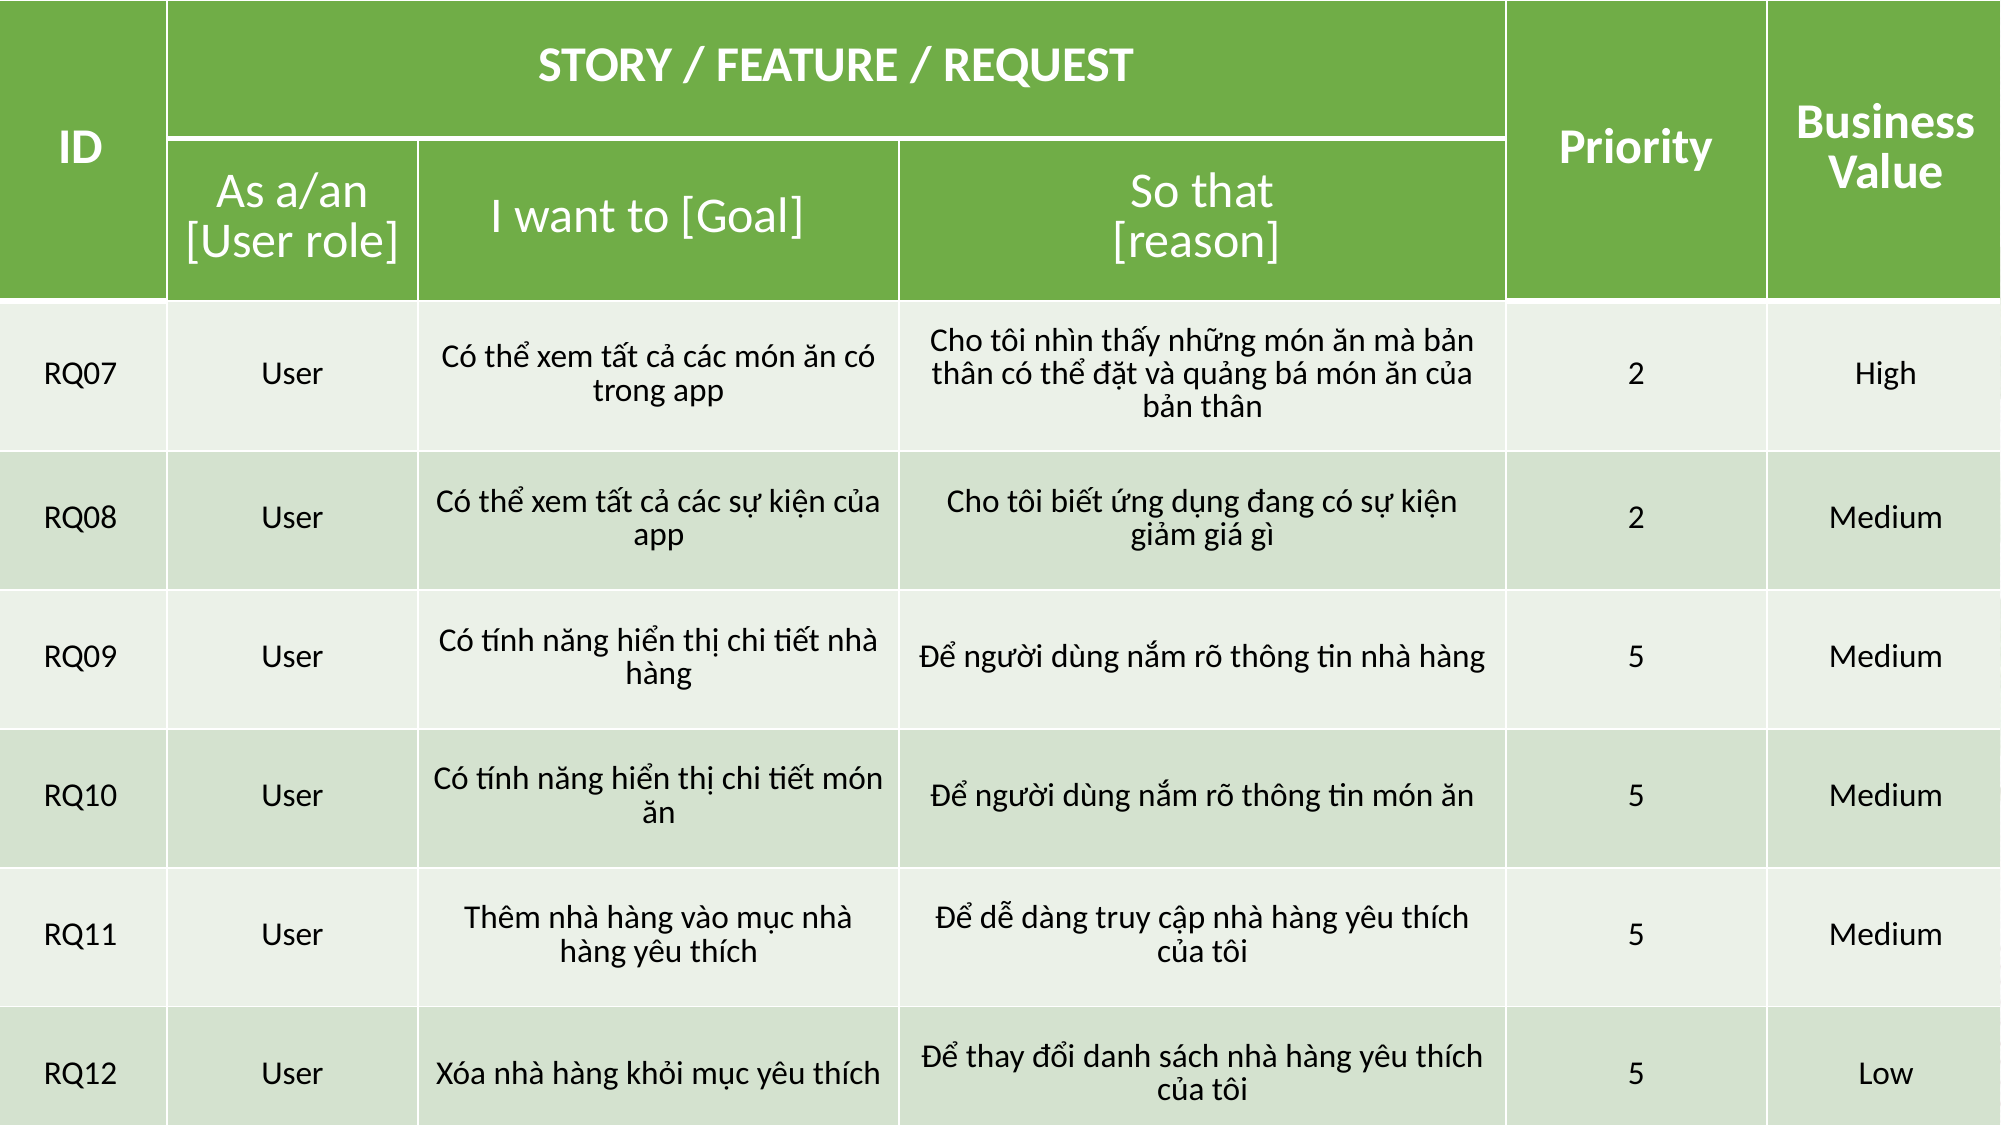

| ID | STORY / FEATURE / REQUEST |  |  | Priority | Business Value |
| --- | --- | --- | --- | --- | --- |
|  | As a/an [User role] | I want to [Goal] | So that [reason] |  |  |
| RQ07 | User | Có thể xem tất cả các món ăn có trong app | Cho tôi nhìn thấy những món ăn mà bản thân có thể đặt và quảng bá món ăn của bản thân | 2 | High |
| RQ08 | User | Có thể xem tất cả các sự kiện của app | Cho tôi biết ứng dụng đang có sự kiện giảm giá gì | 2 | Medium |
| RQ09 | User | Có tính năng hiển thị chi tiết nhà hàng | Để người dùng nắm rõ thông tin nhà hàng | 5 | Medium |
| RQ10 | User | Có tính năng hiển thị chi tiết món ăn | Để người dùng nắm rõ thông tin món ăn | 5 | Medium |
| RQ11 | User | Thêm nhà hàng vào mục nhà hàng yêu thích | Để dễ dàng truy cập nhà hàng yêu thích của tôi | 5 | Medium |
| RQ12 | User | Xóa nhà hàng khỏi mục yêu thích | Để thay đổi danh sách nhà hàng yêu thích của tôi | 5 | Low |